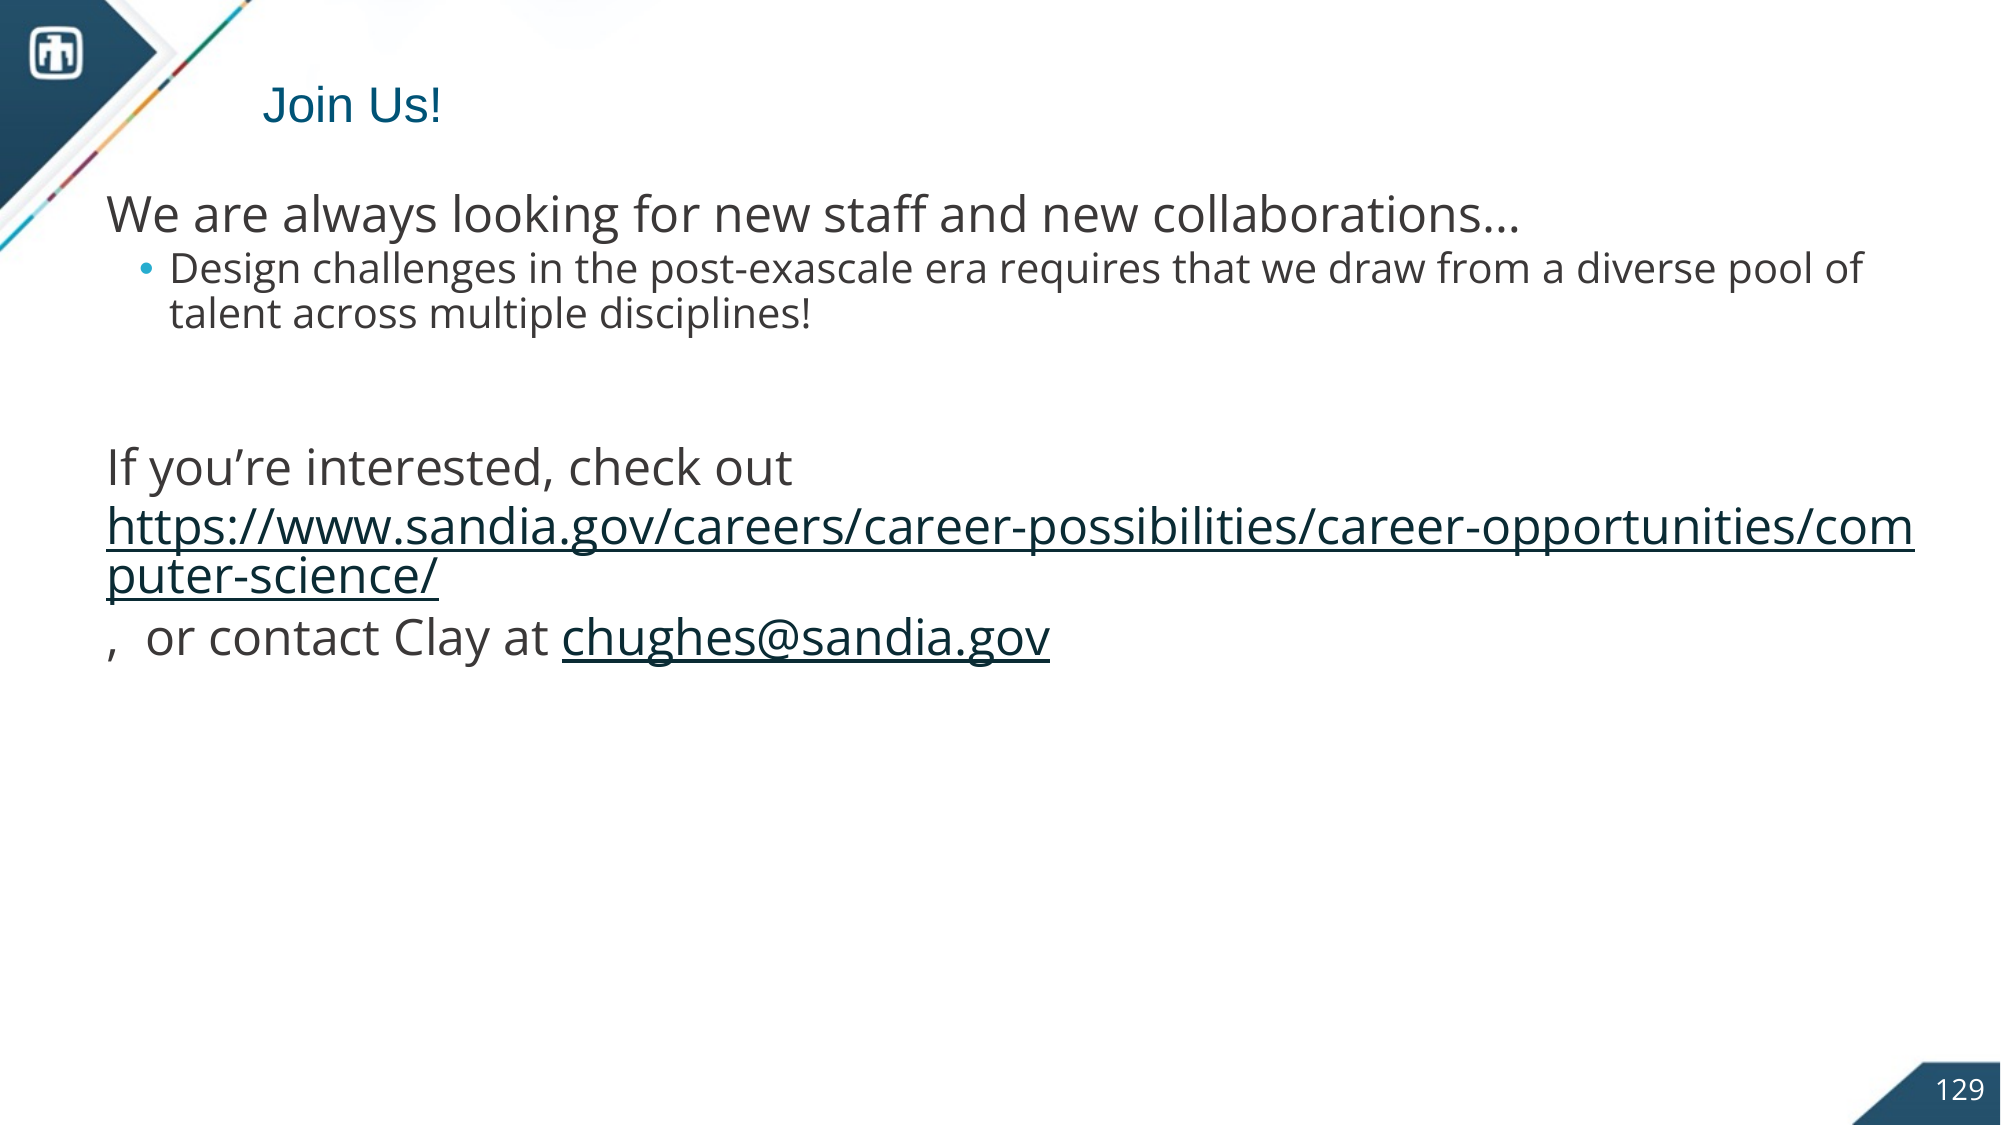

# Join Us!
We are always looking for new staff and new collaborations…
Design challenges in the post-exascale era requires that we draw from a diverse pool of talent across multiple disciplines!

If you’re interested, check out https://www.sandia.gov/careers/career-possibilities/career-opportunities/computer-science/,  or contact Clay at chughes@sandia.gov
129